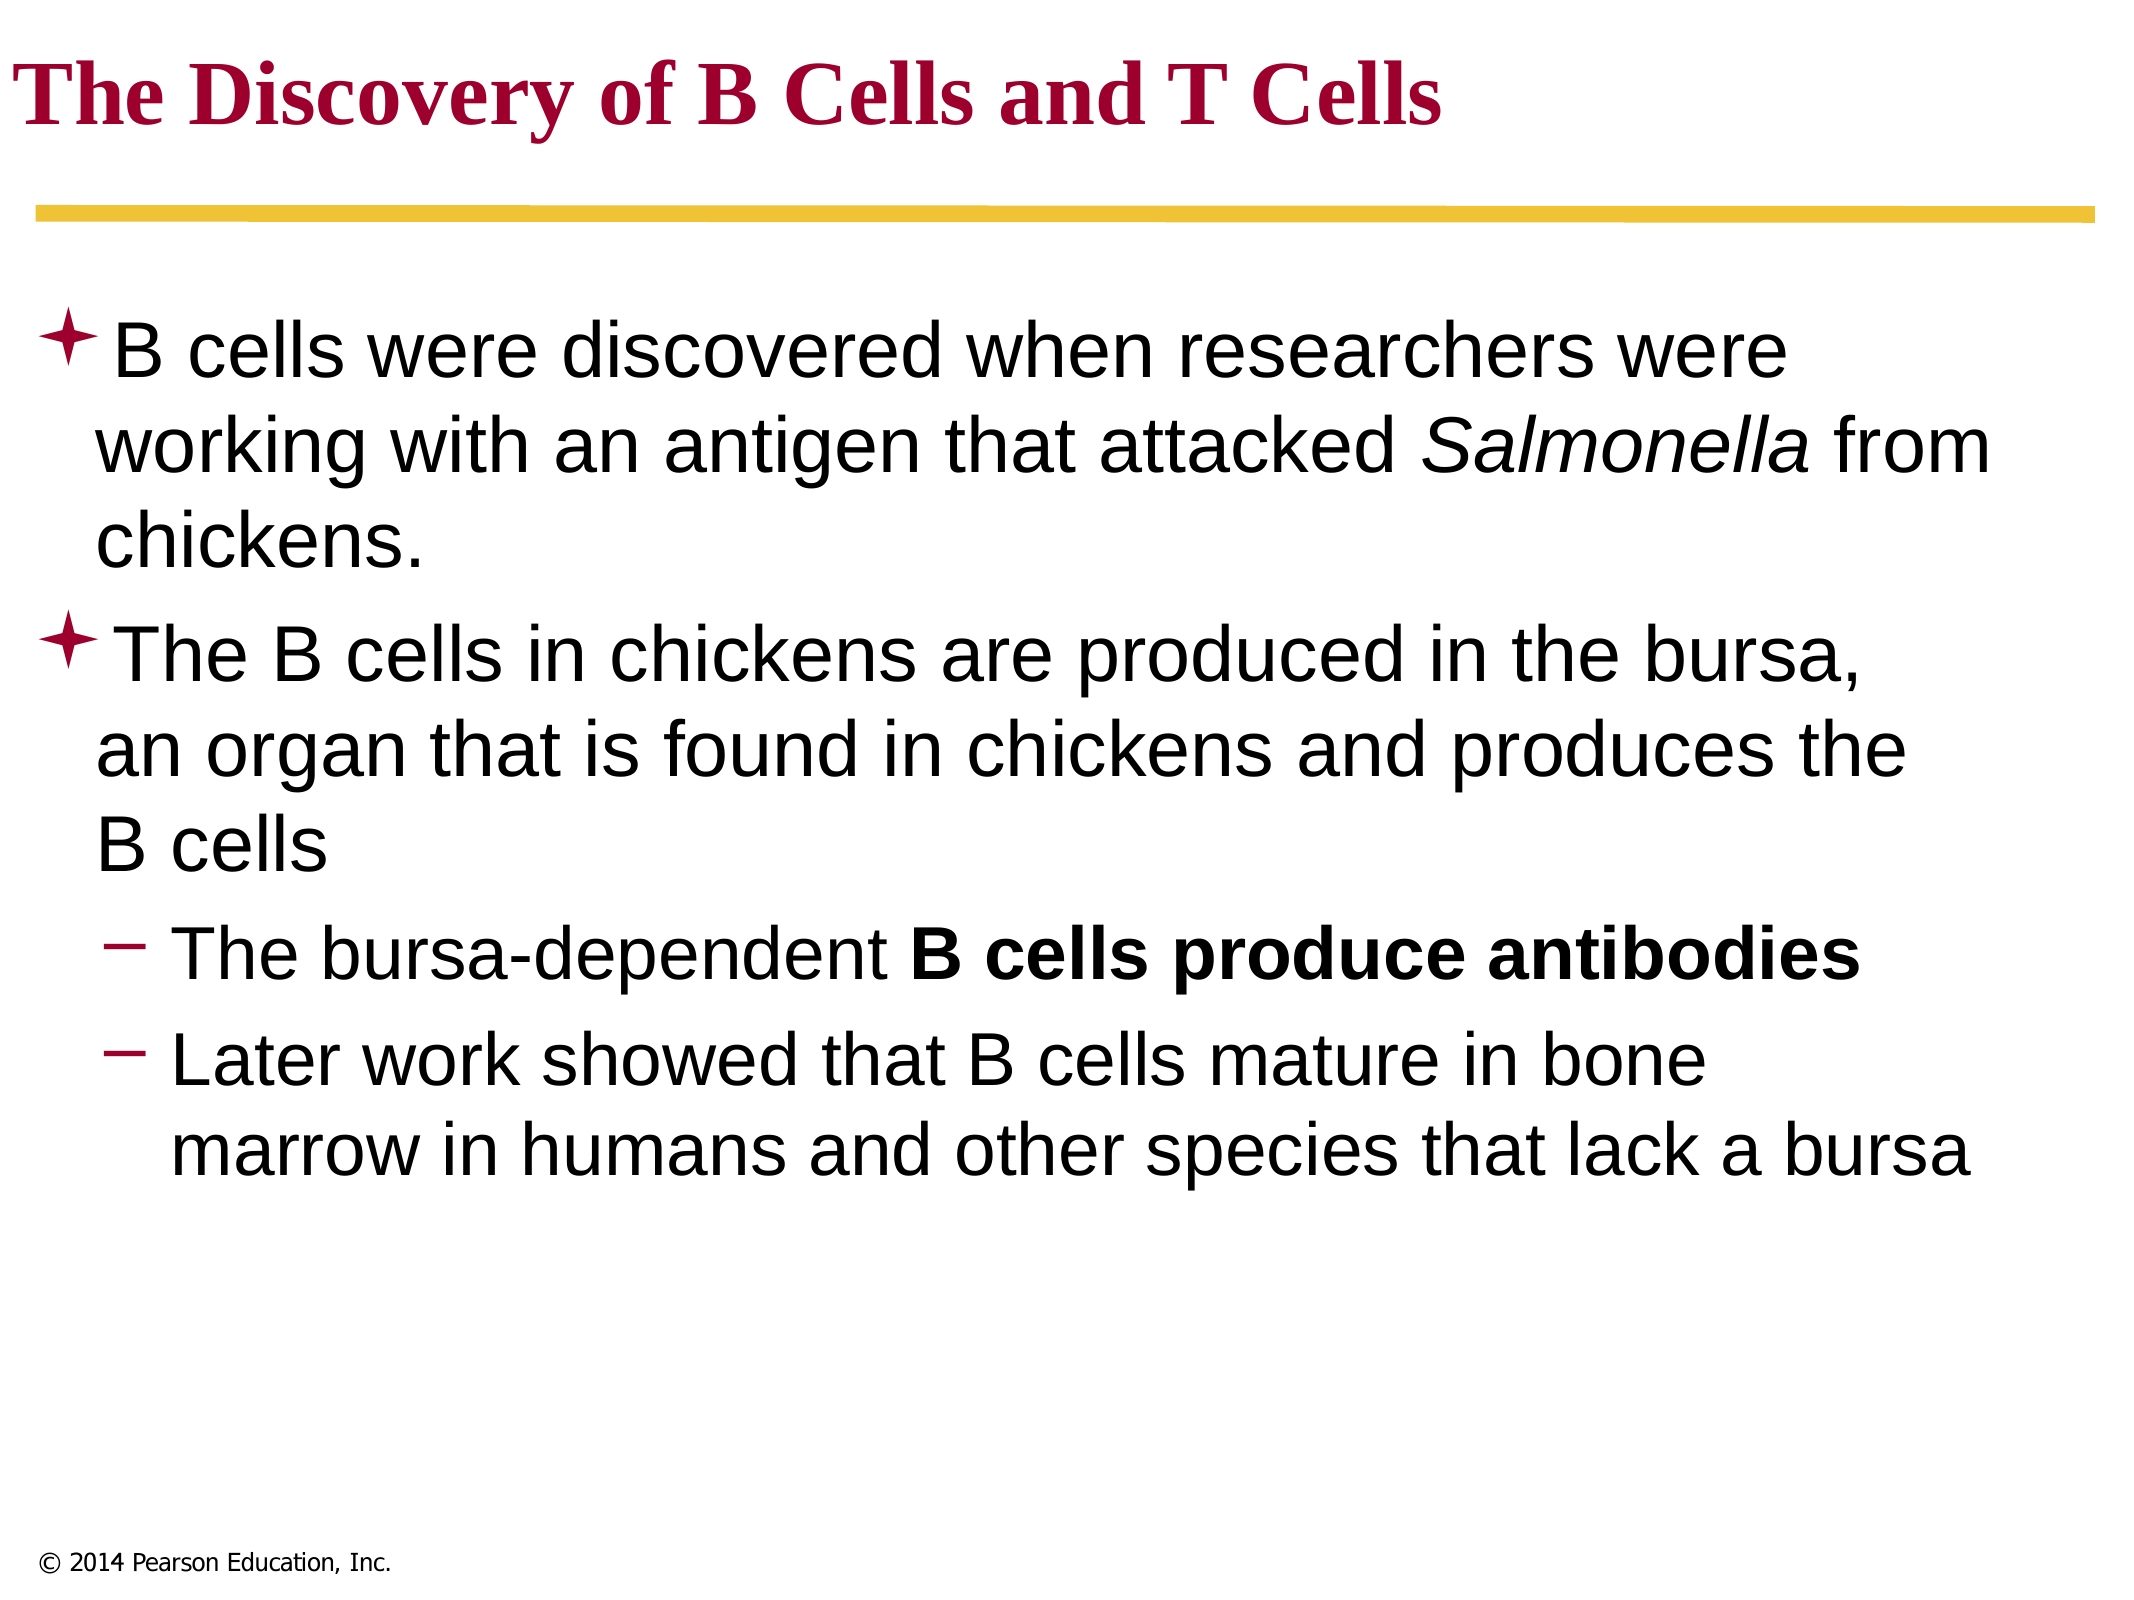

The Discovery of B Cells and T Cells

B cells were discovered when researchers were working with an antigen that attacked Salmonella from chickens.
The B cells in chickens are produced in the bursa,
an organ that is found in chickens and produces the
B cells
The bursa-dependent B cells produce antibodies
Later work showed that B cells mature in bone
marrow in humans and other species that lack a bursa